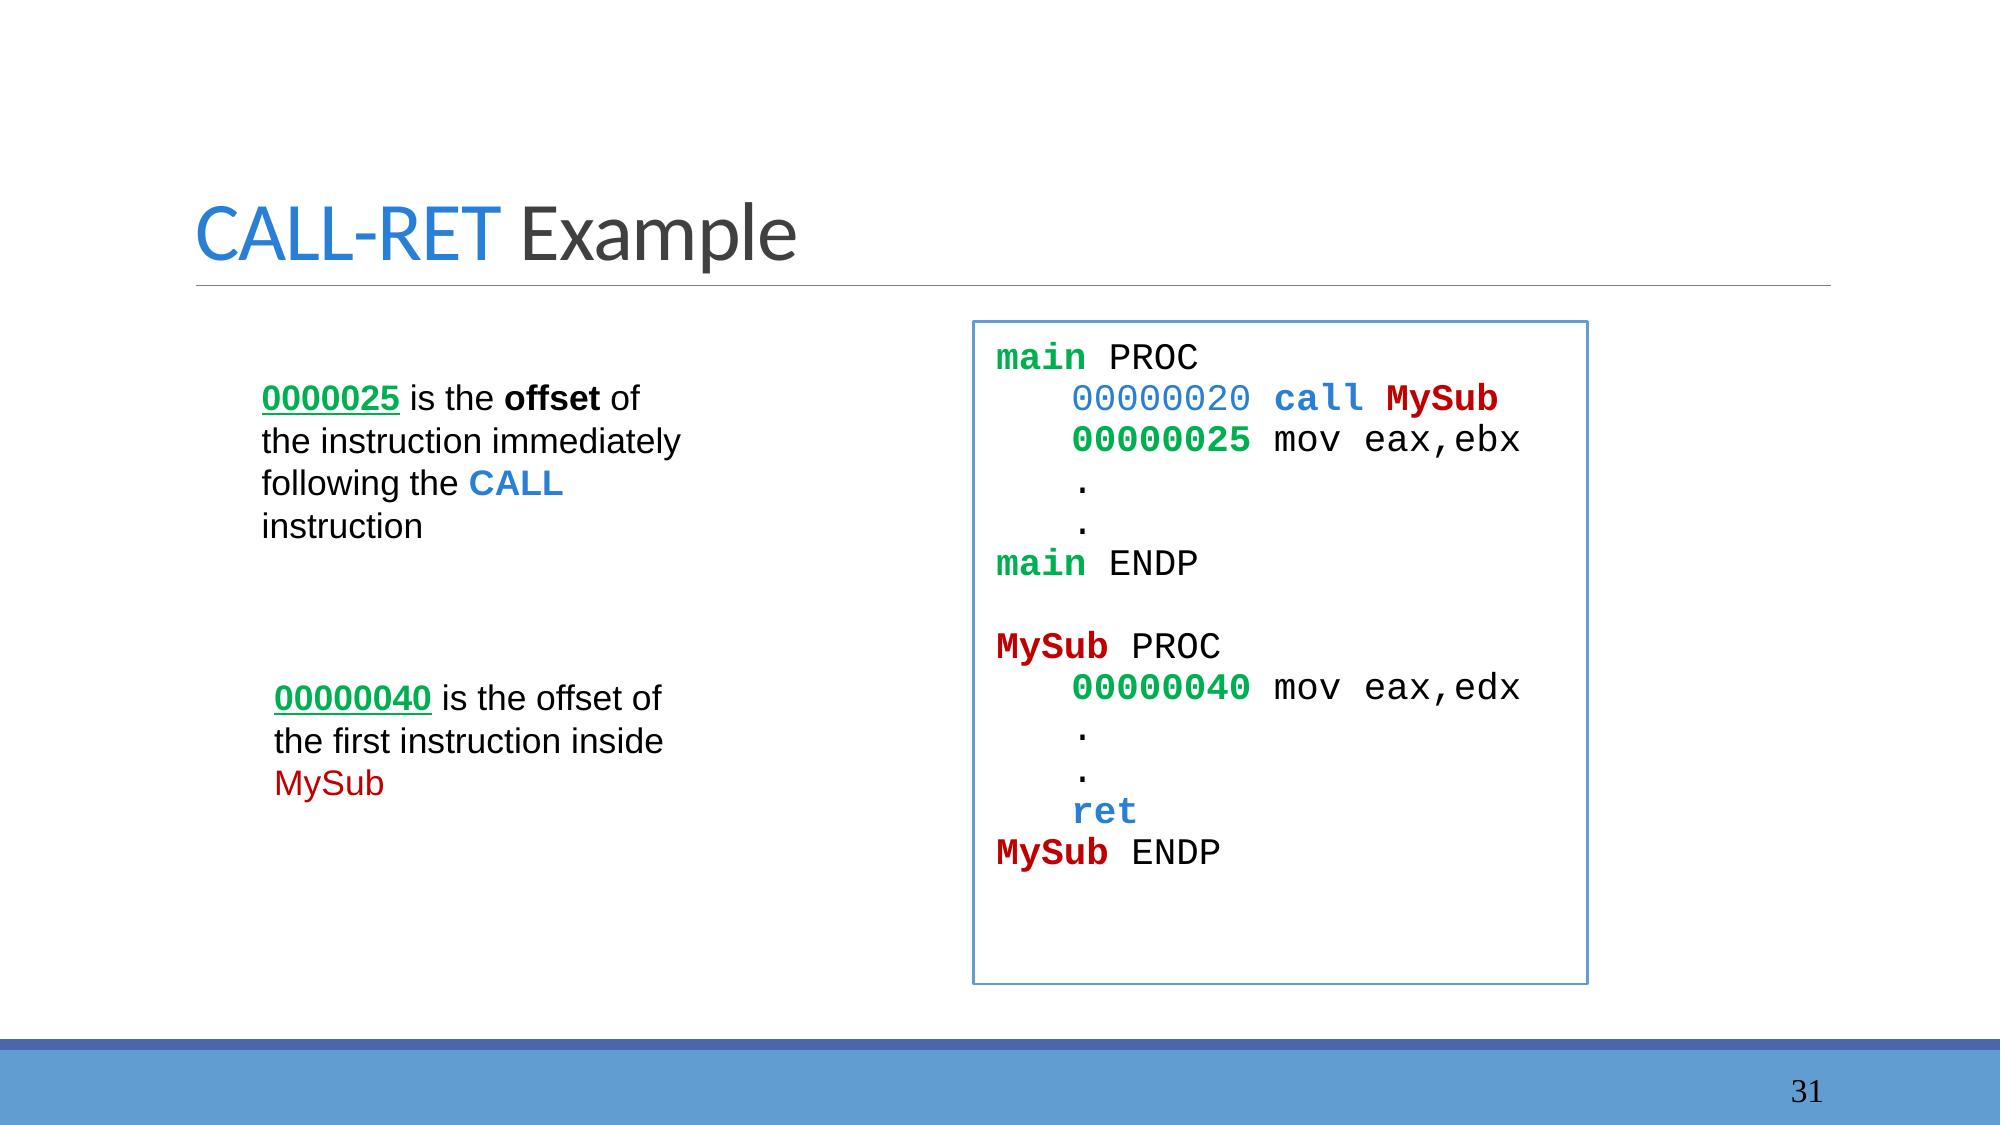

# CALL-RET Example
main PROC
00000020 call MySub
00000025 mov eax,ebx
.
.
main ENDP

MySub PROC
00000040 mov eax,edx
.
.
ret
MySub ENDP
0000025 is the offset of the instruction immediately following the CALL instruction
00000040 is the offset of the first instruction inside MySub
31